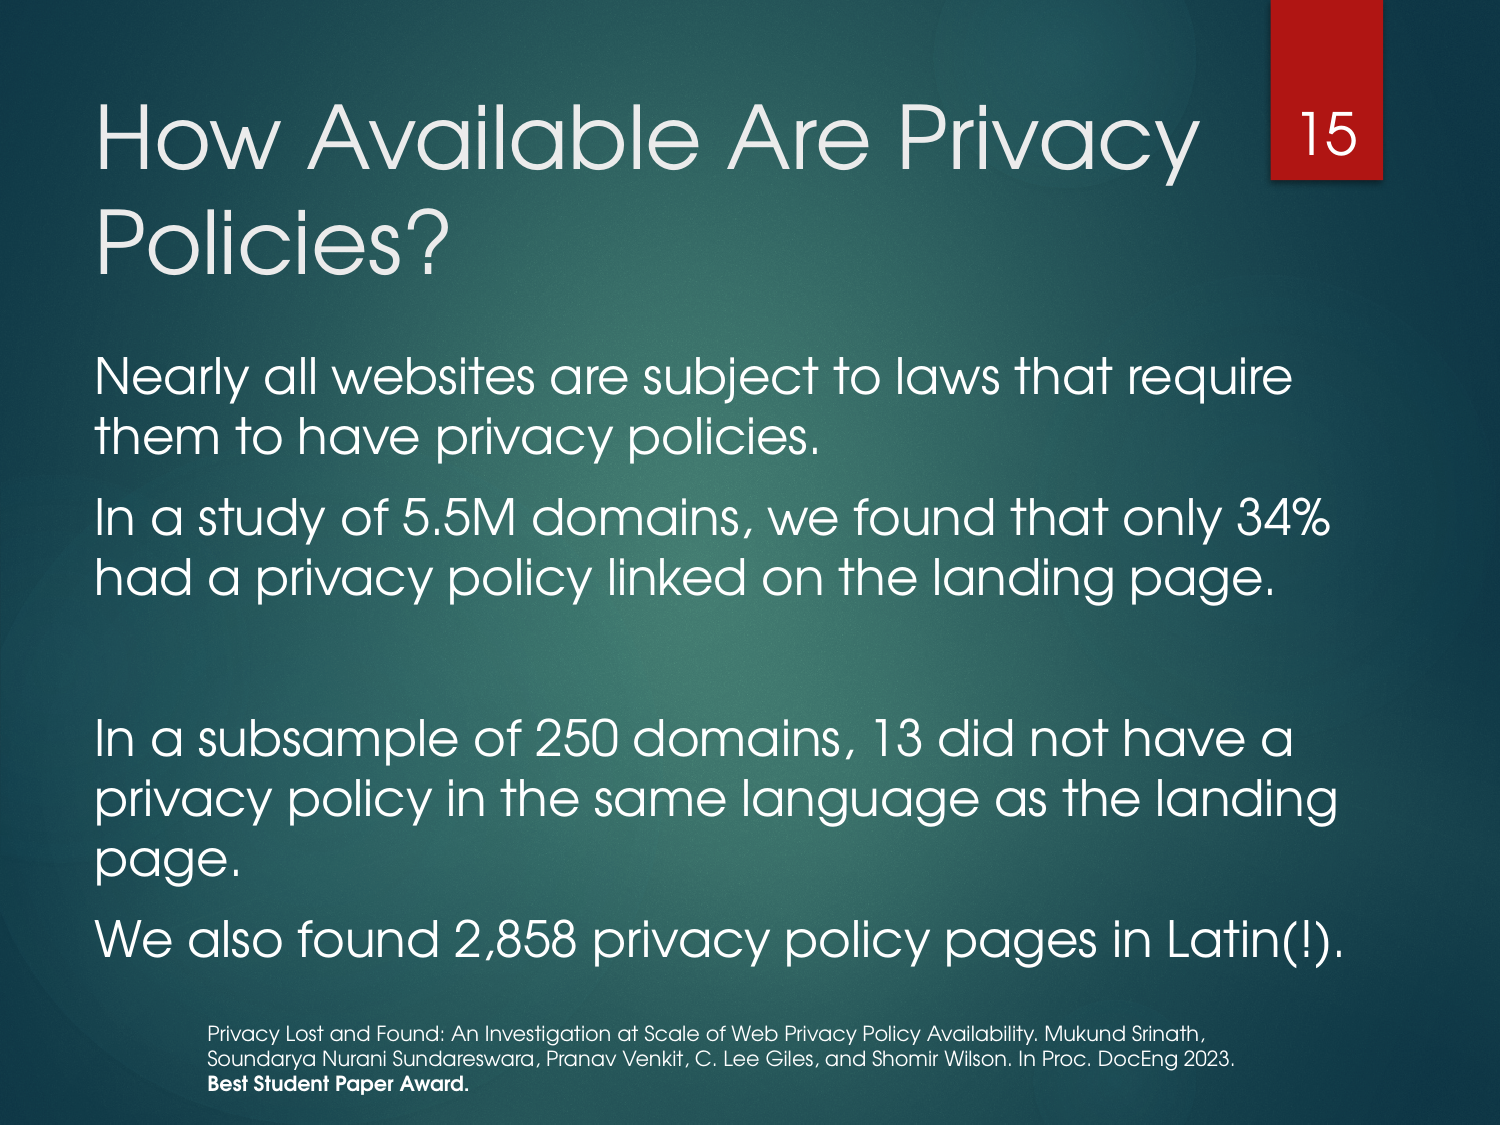

15
# How Available Are Privacy Policies?
Nearly all websites are subject to laws that require them to have privacy policies.
In a study of 5.5M domains, we found that only 34% had a privacy policy linked on the landing page.

In a subsample of 250 domains, 13 did not have a privacy policy in the same language as the landing page.
We also found 2,858 privacy policy pages in Latin(!).
Privacy Lost and Found: An Investigation at Scale of Web Privacy Policy Availability. Mukund Srinath, Soundarya Nurani Sundareswara, Pranav Venkit, C. Lee Giles, and Shomir Wilson. In Proc. DocEng 2023.
Best Student Paper Award.